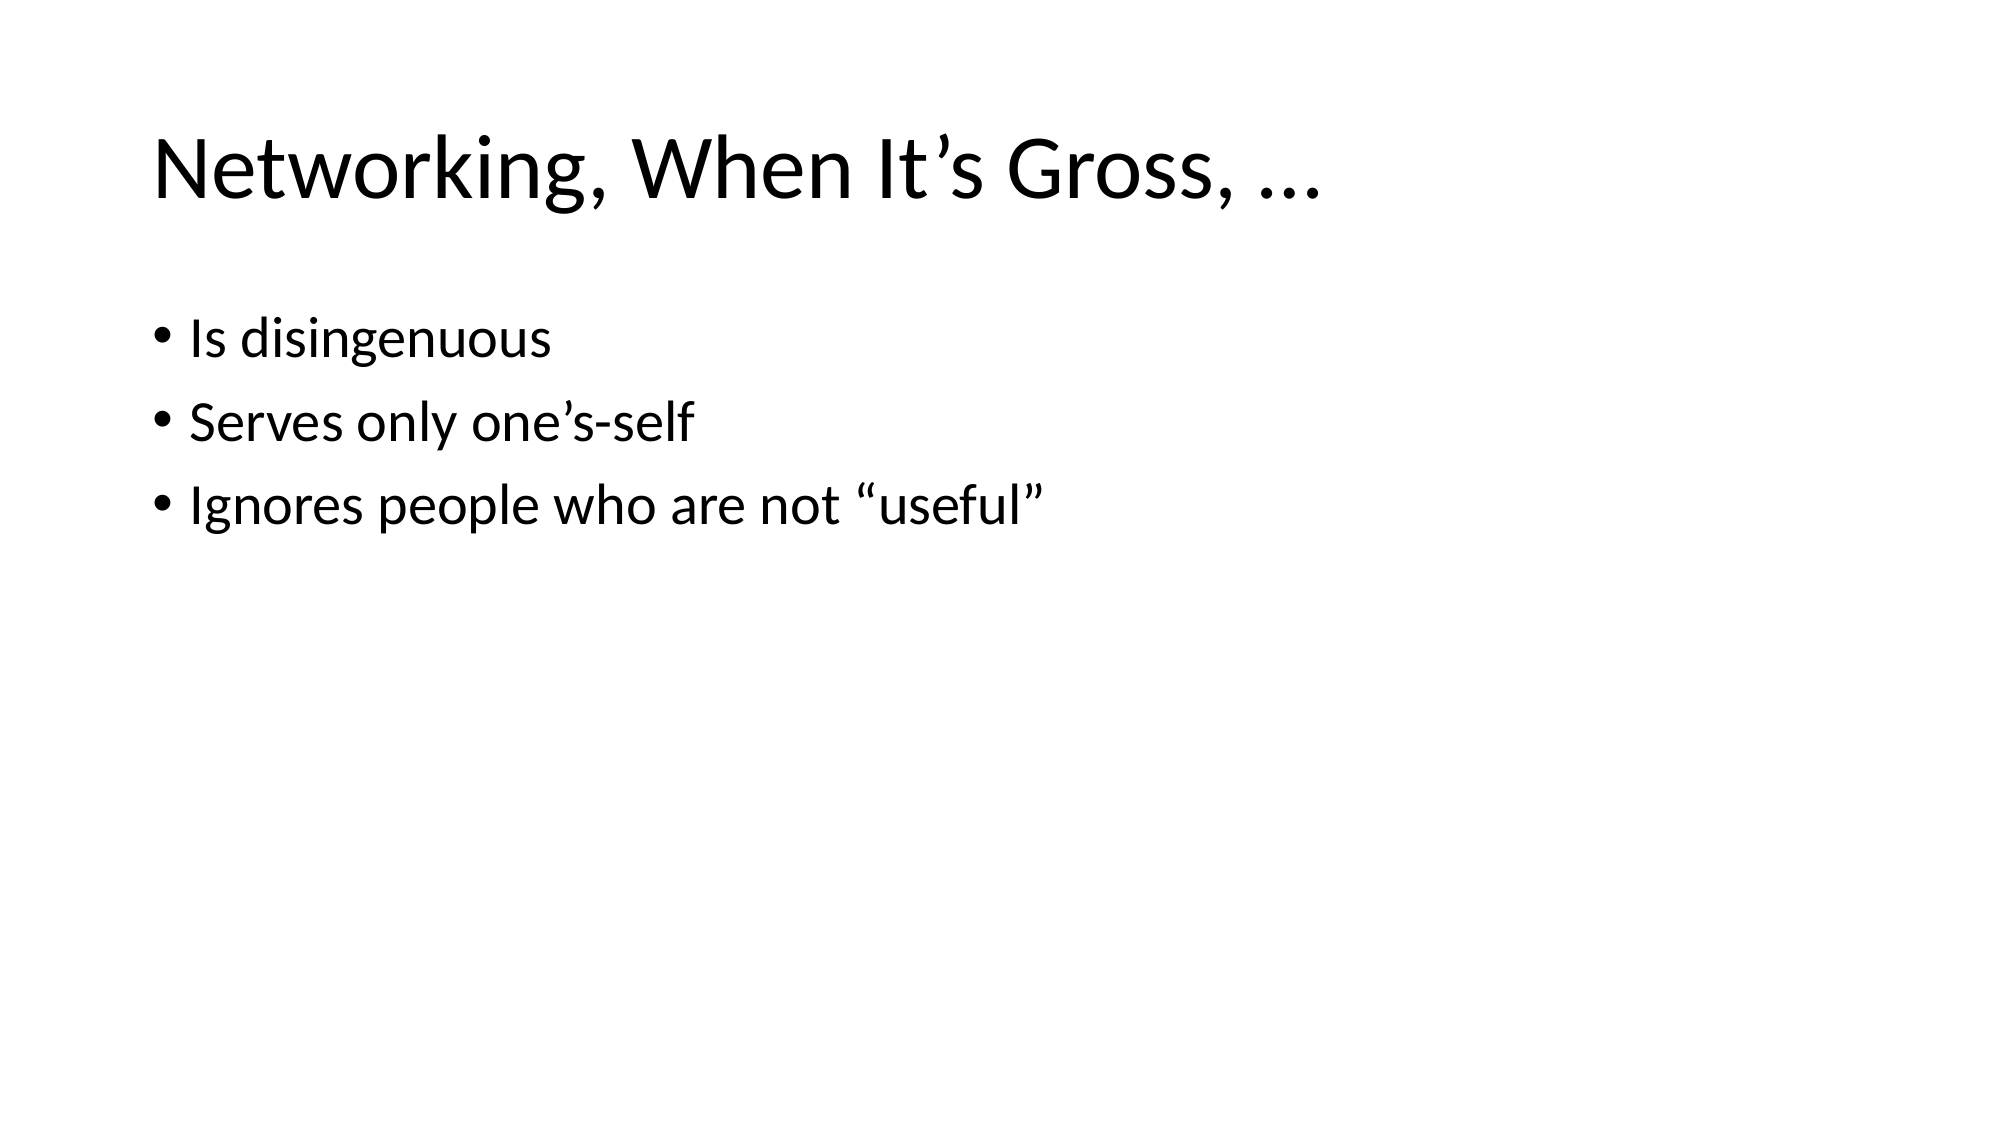

# Networking, When It’s Gross, …
Is disingenuous
Serves only one’s-self
Ignores people who are not “useful”